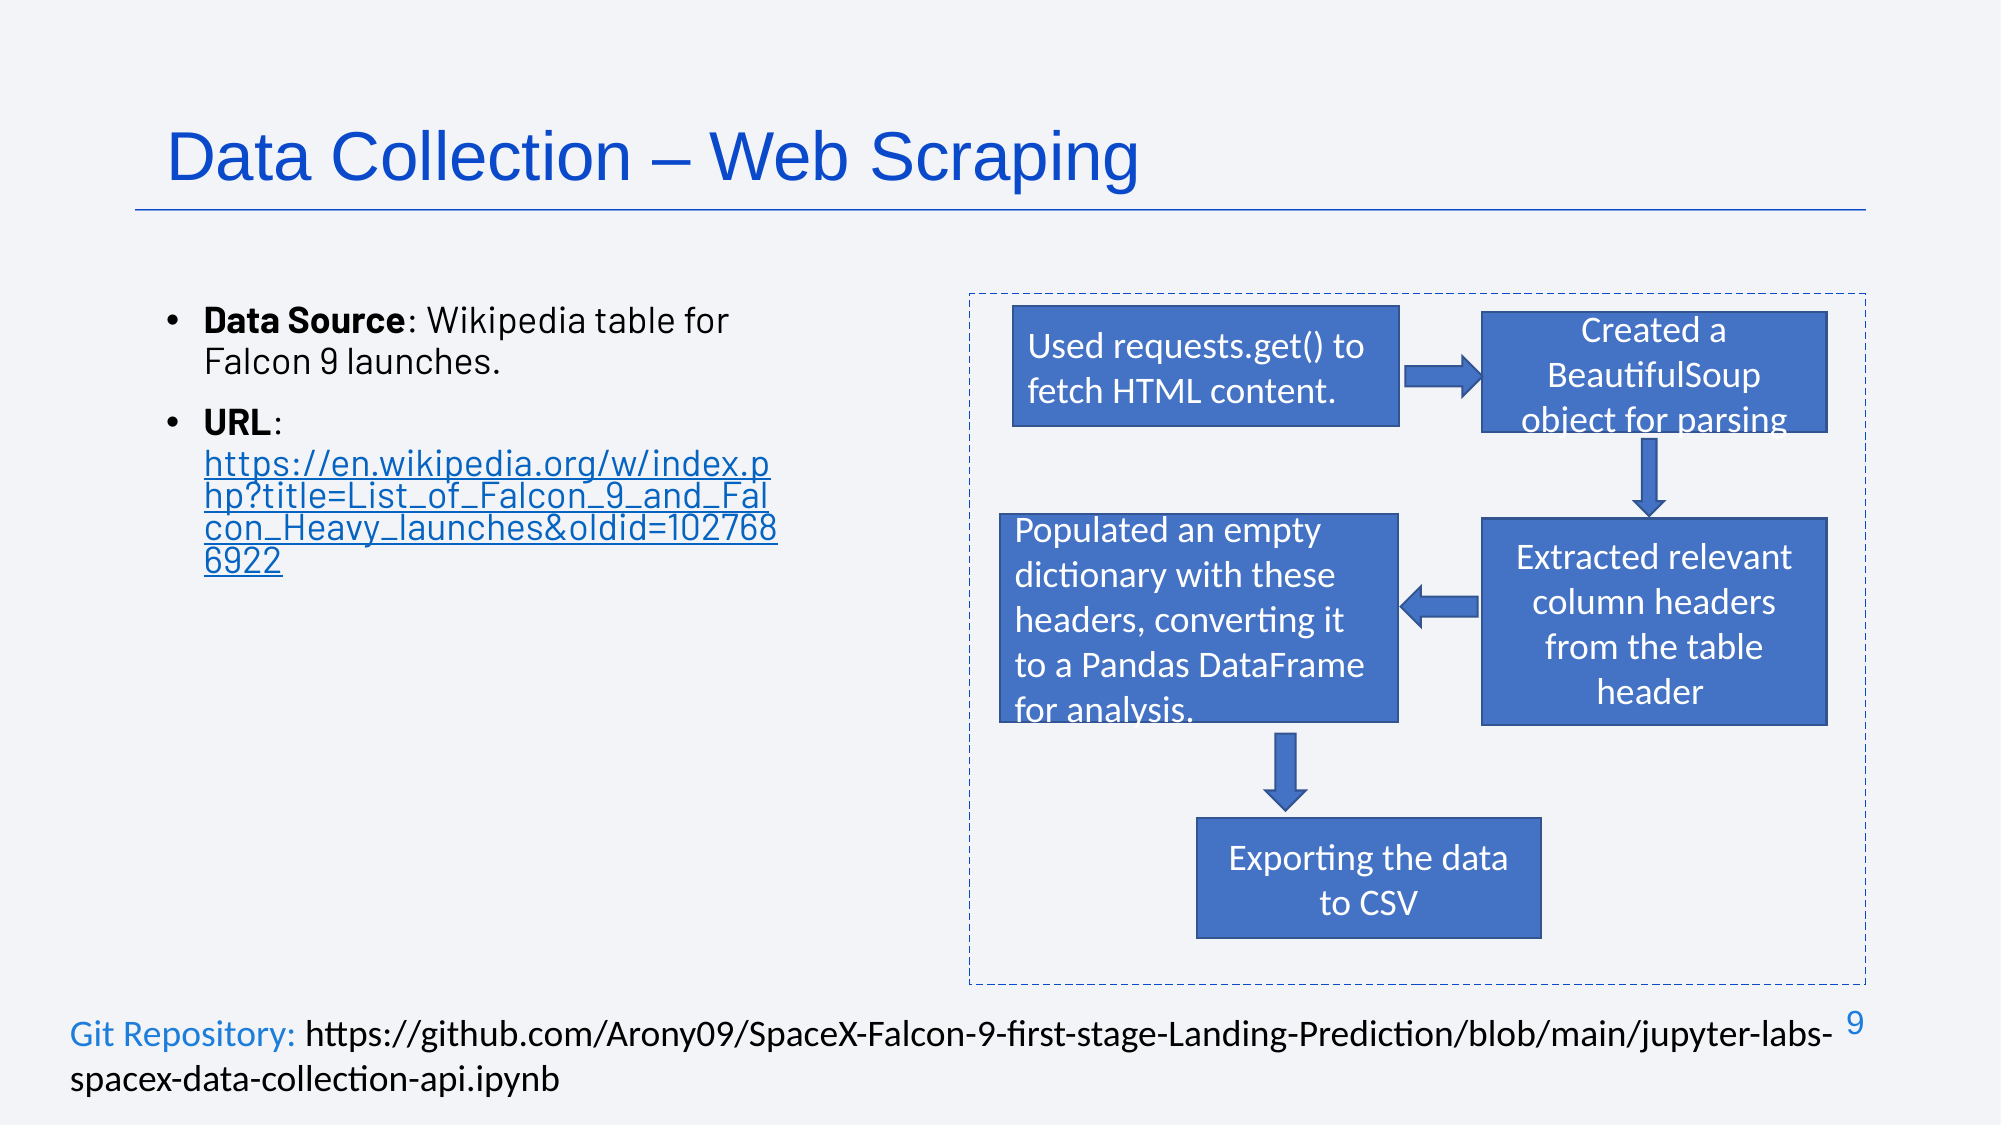

Data Collection – Web Scraping
Data Source: Wikipedia table for Falcon 9 launches.​
URL: https://en.wikipedia.org/w/index.php?title=List_of_Falcon_9_and_Falcon_Heavy_launches&oldid=1027686922​

Used requests.get() to fetch HTML content.​
Created a BeautifulSoup object for parsing

Populated an empty dictionary with these headers, converting it to a Pandas DataFrame for analysis.​
Extracted relevant column headers from the table header

Exporting the data to CSV
9
Git Repository: https://github.com/Arony09/SpaceX-Falcon-9-first-stage-Landing-Prediction/blob/main/jupyter-labs-spacex-data-collection-api.ipynb